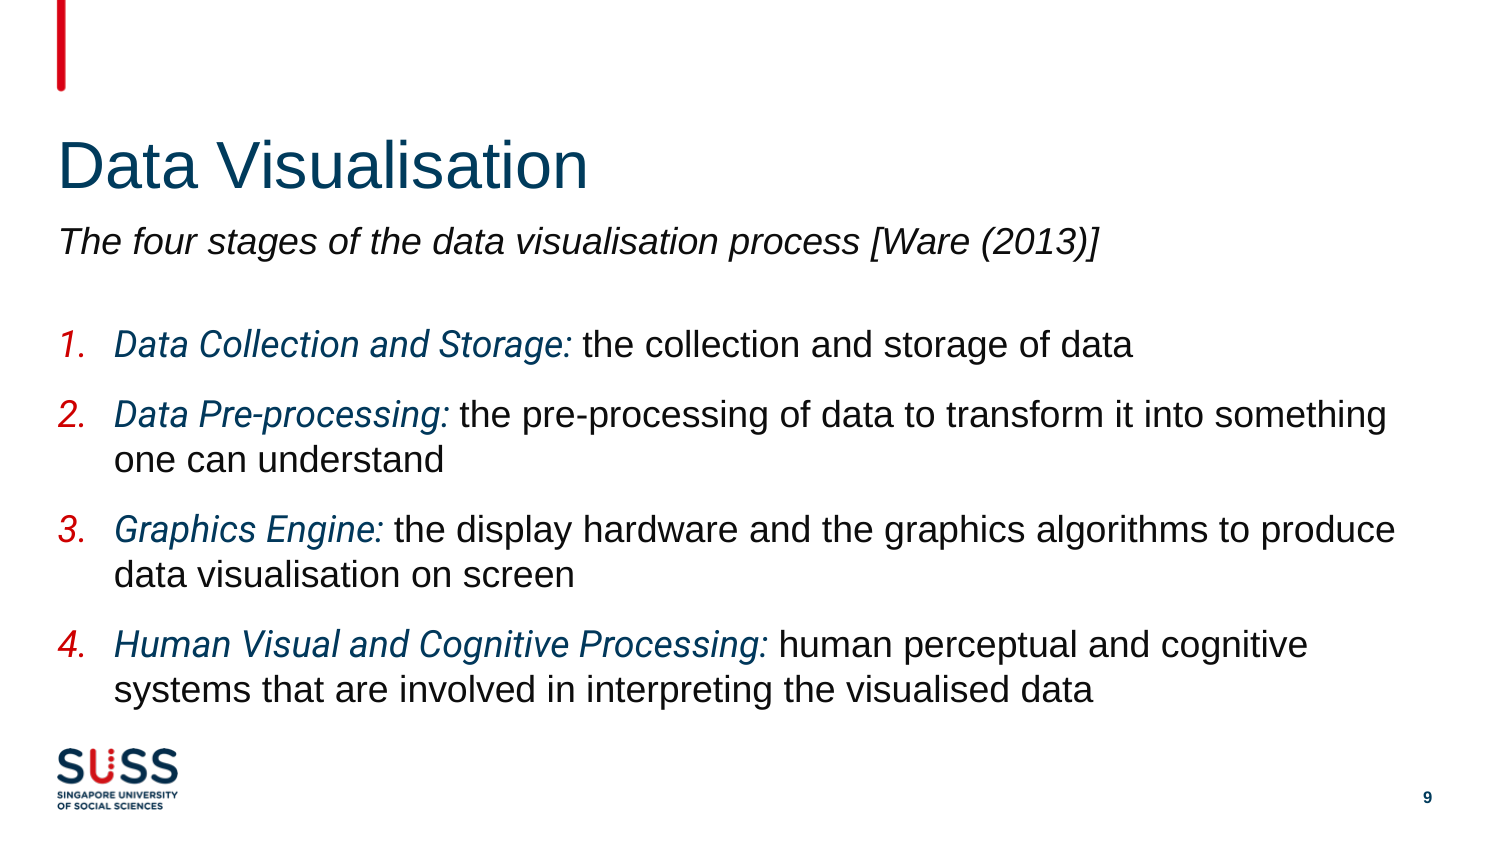

# Data Visualisation
The four stages of the data visualisation process [Ware (2013)]
Data Collection and Storage: the collection and storage of data
Data Pre-processing: the pre-processing of data to transform it into something one can understand
Graphics Engine: the display hardware and the graphics algorithms to produce data visualisation on screen
Human Visual and Cognitive Processing: human perceptual and cognitive systems that are involved in interpreting the visualised data